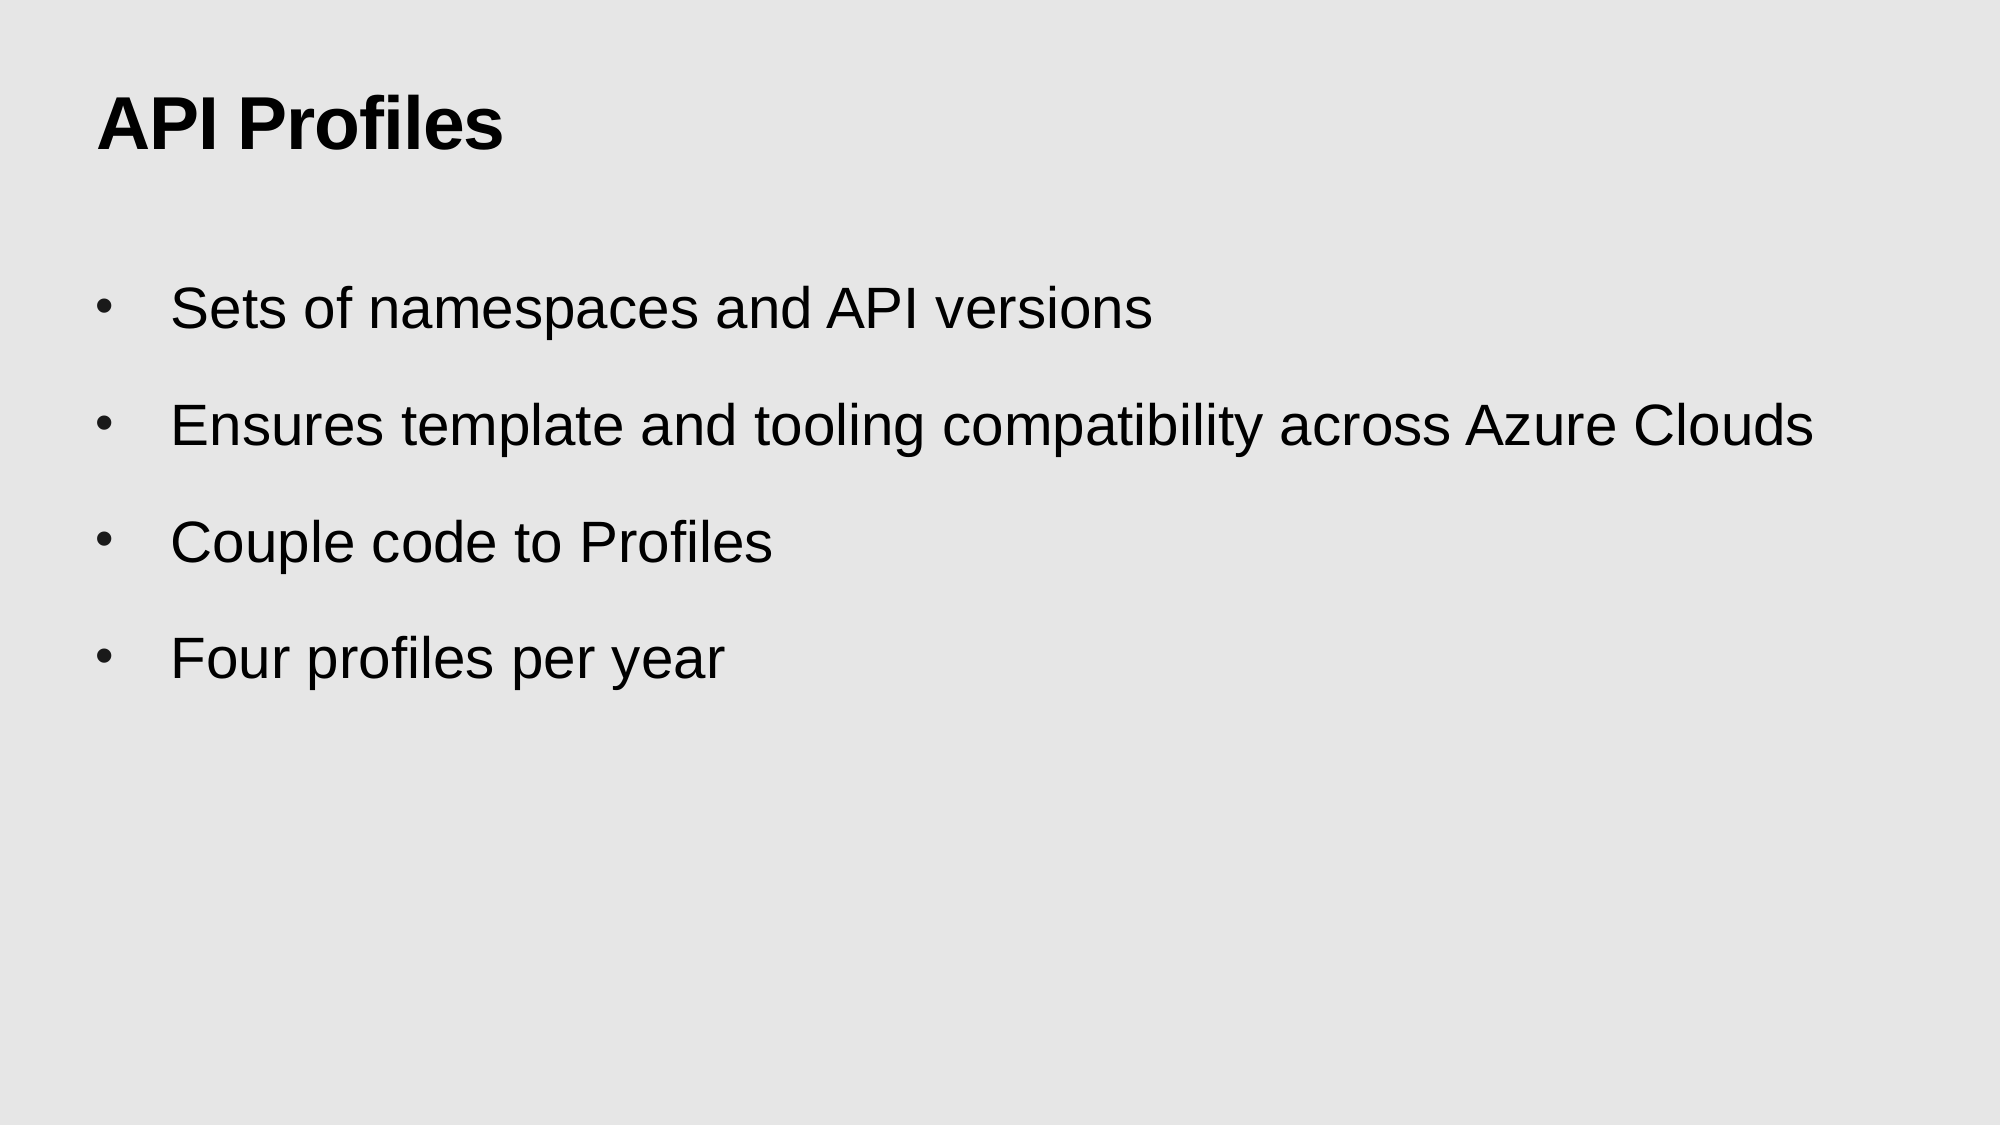

# API Profiles
Sets of namespaces and API versions
Ensures template and tooling compatibility across Azure Clouds
Couple code to Profiles
Four profiles per year